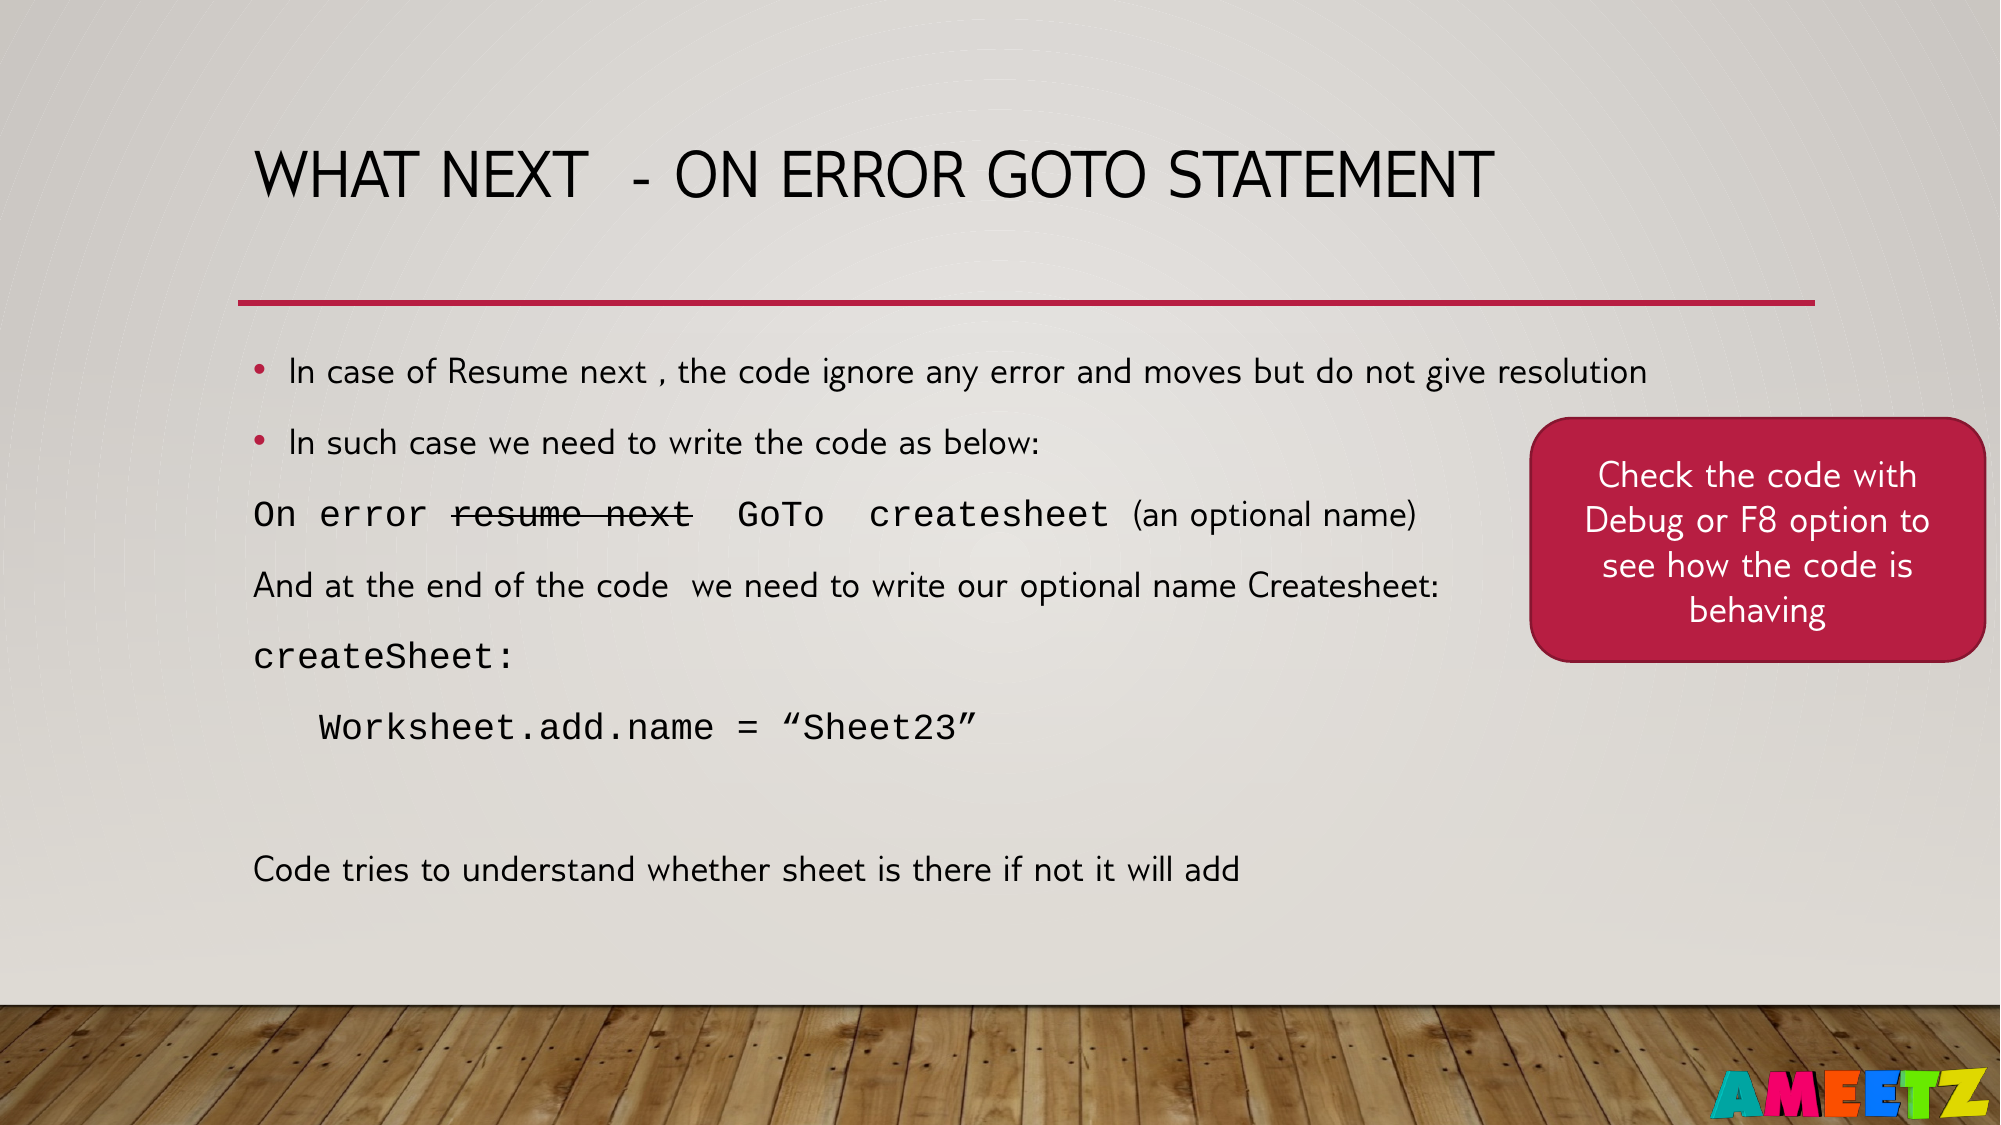

# What next  - on error goto statement
In case of Resume next , the code ignore any error and moves but do not give resolution
In such case we need to write the code as below:
On error resume next  GoTo  createsheet (an optional name)
And at the end of the code  we need to write our optional name Createsheet:
createSheet:
   Worksheet.add.name = “Sheet23”

Code tries to understand whether sheet is there if not it will add

Check the code with Debug or F8 option to see how the code is behaving